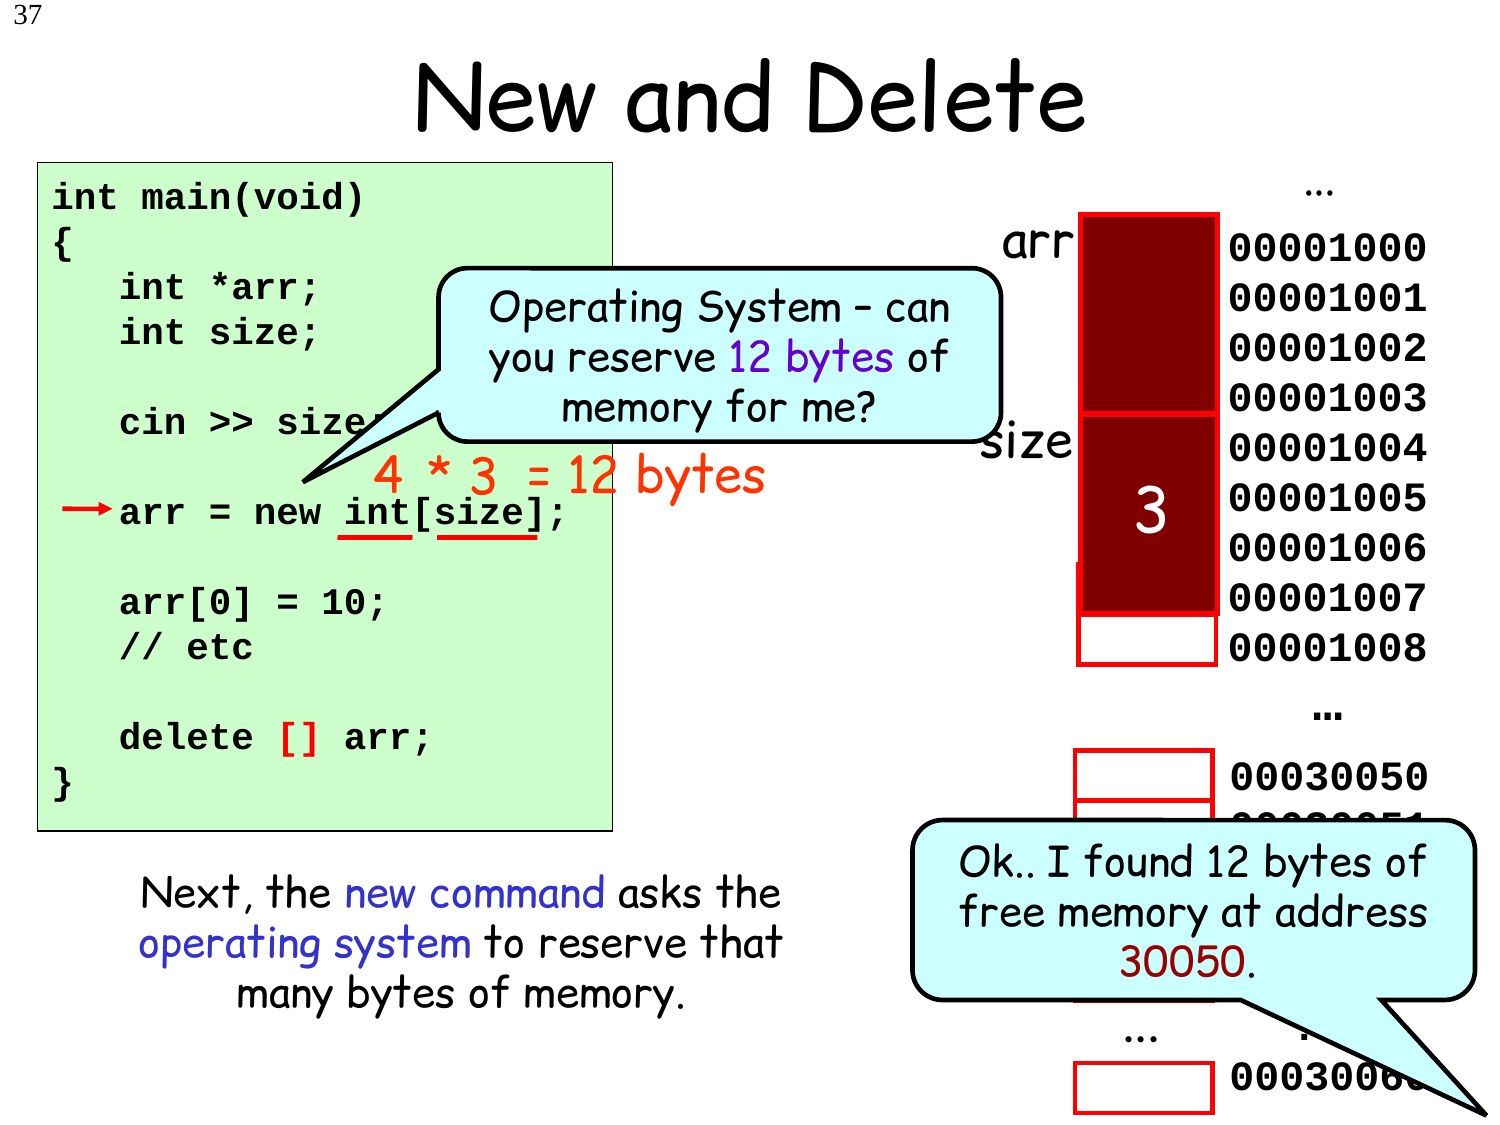

New and Delete
37

int main(void)
{
   int *arr;
   int size;

   cin >> size;

   arr = new int[size];

   arr[0] = 10;
   // etc

   delete [] arr;
}
…

arr

size

3
00001000
00001001
00001002
00001003
00001004
00001005
00001006
00001007
00001008
…

Operating System – can you reserve 12 bytes of memory for me?

4

= 12 bytes
* 3

00030050
00030051
00030052
00030053
00030054
...
00030060

...

Ok.. I found 12 bytes of free memory at address 30050.
Next, the new command asks the operating system to reserve that many bytes of memory.